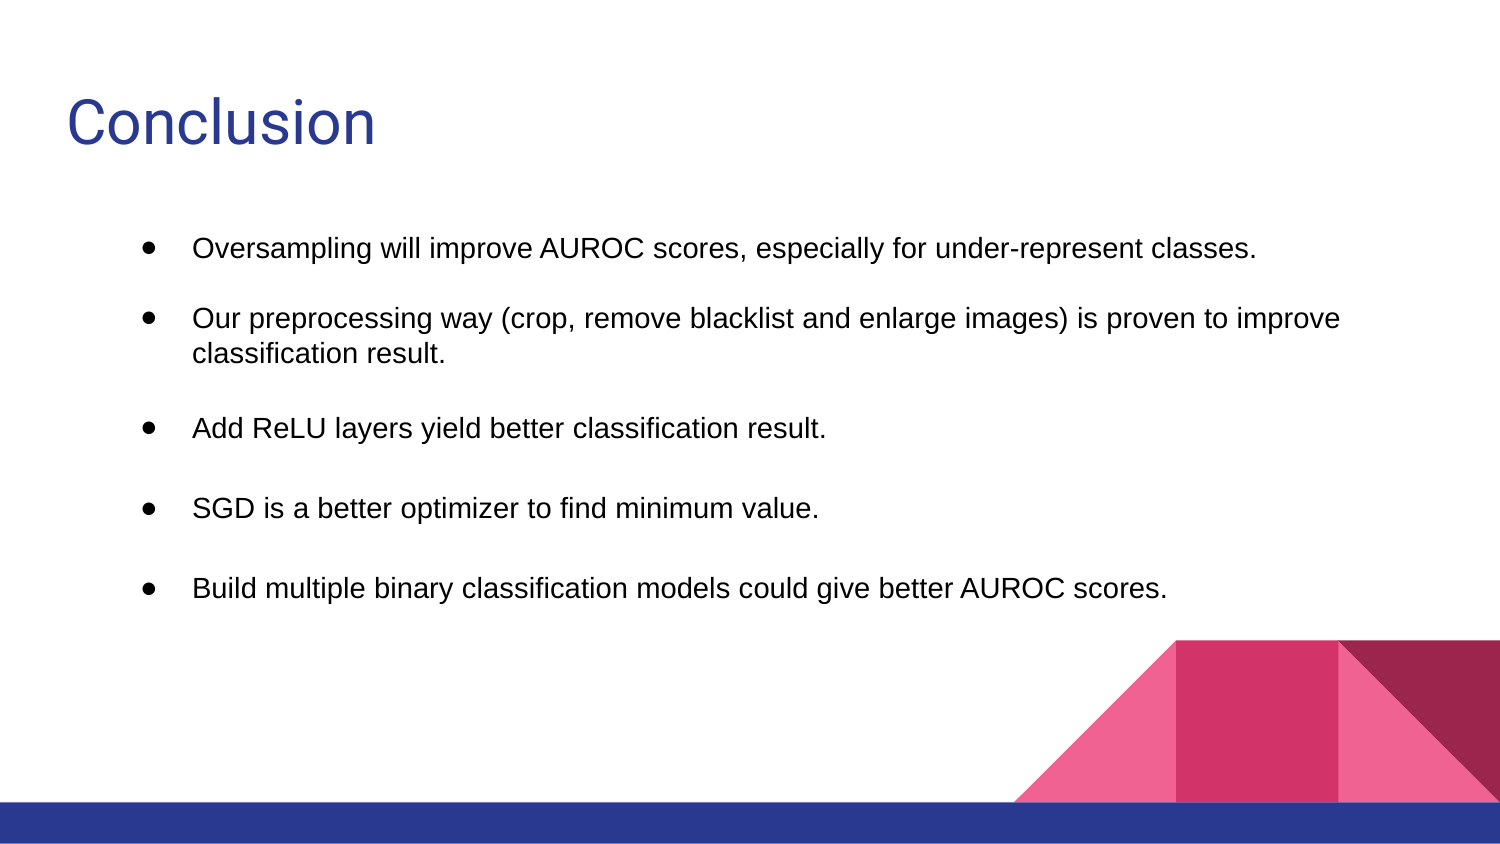

# Conclusion

Oversampling will improve AUROC scores, especially for under-represent classes.

Our preprocessing way (crop, remove blacklist and enlarge images) is proven to improve classification result.

Add ReLU layers yield better classification result.

SGD is a better optimizer to find minimum value.

Build multiple binary classification models could give better AUROC scores.